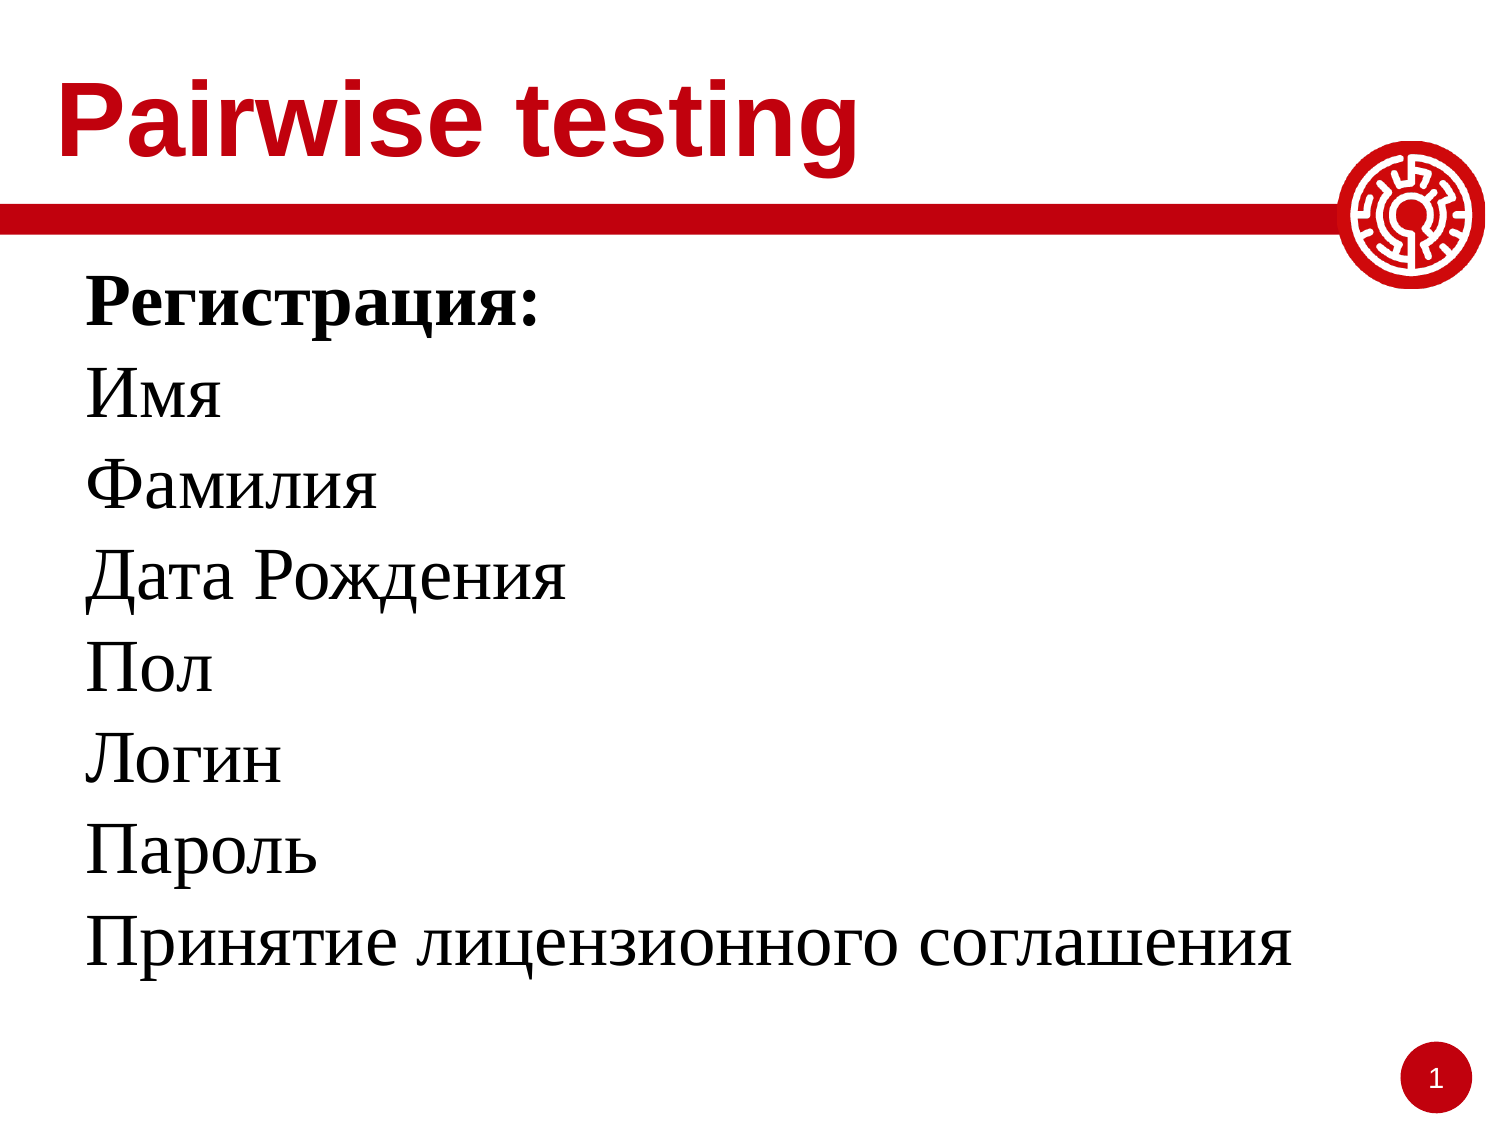

# Pairwise testing
Регистрация:
Имя
Фамилия
Дата Рождения
Пол
Логин
Пароль
Принятие лицензионного соглашения
1